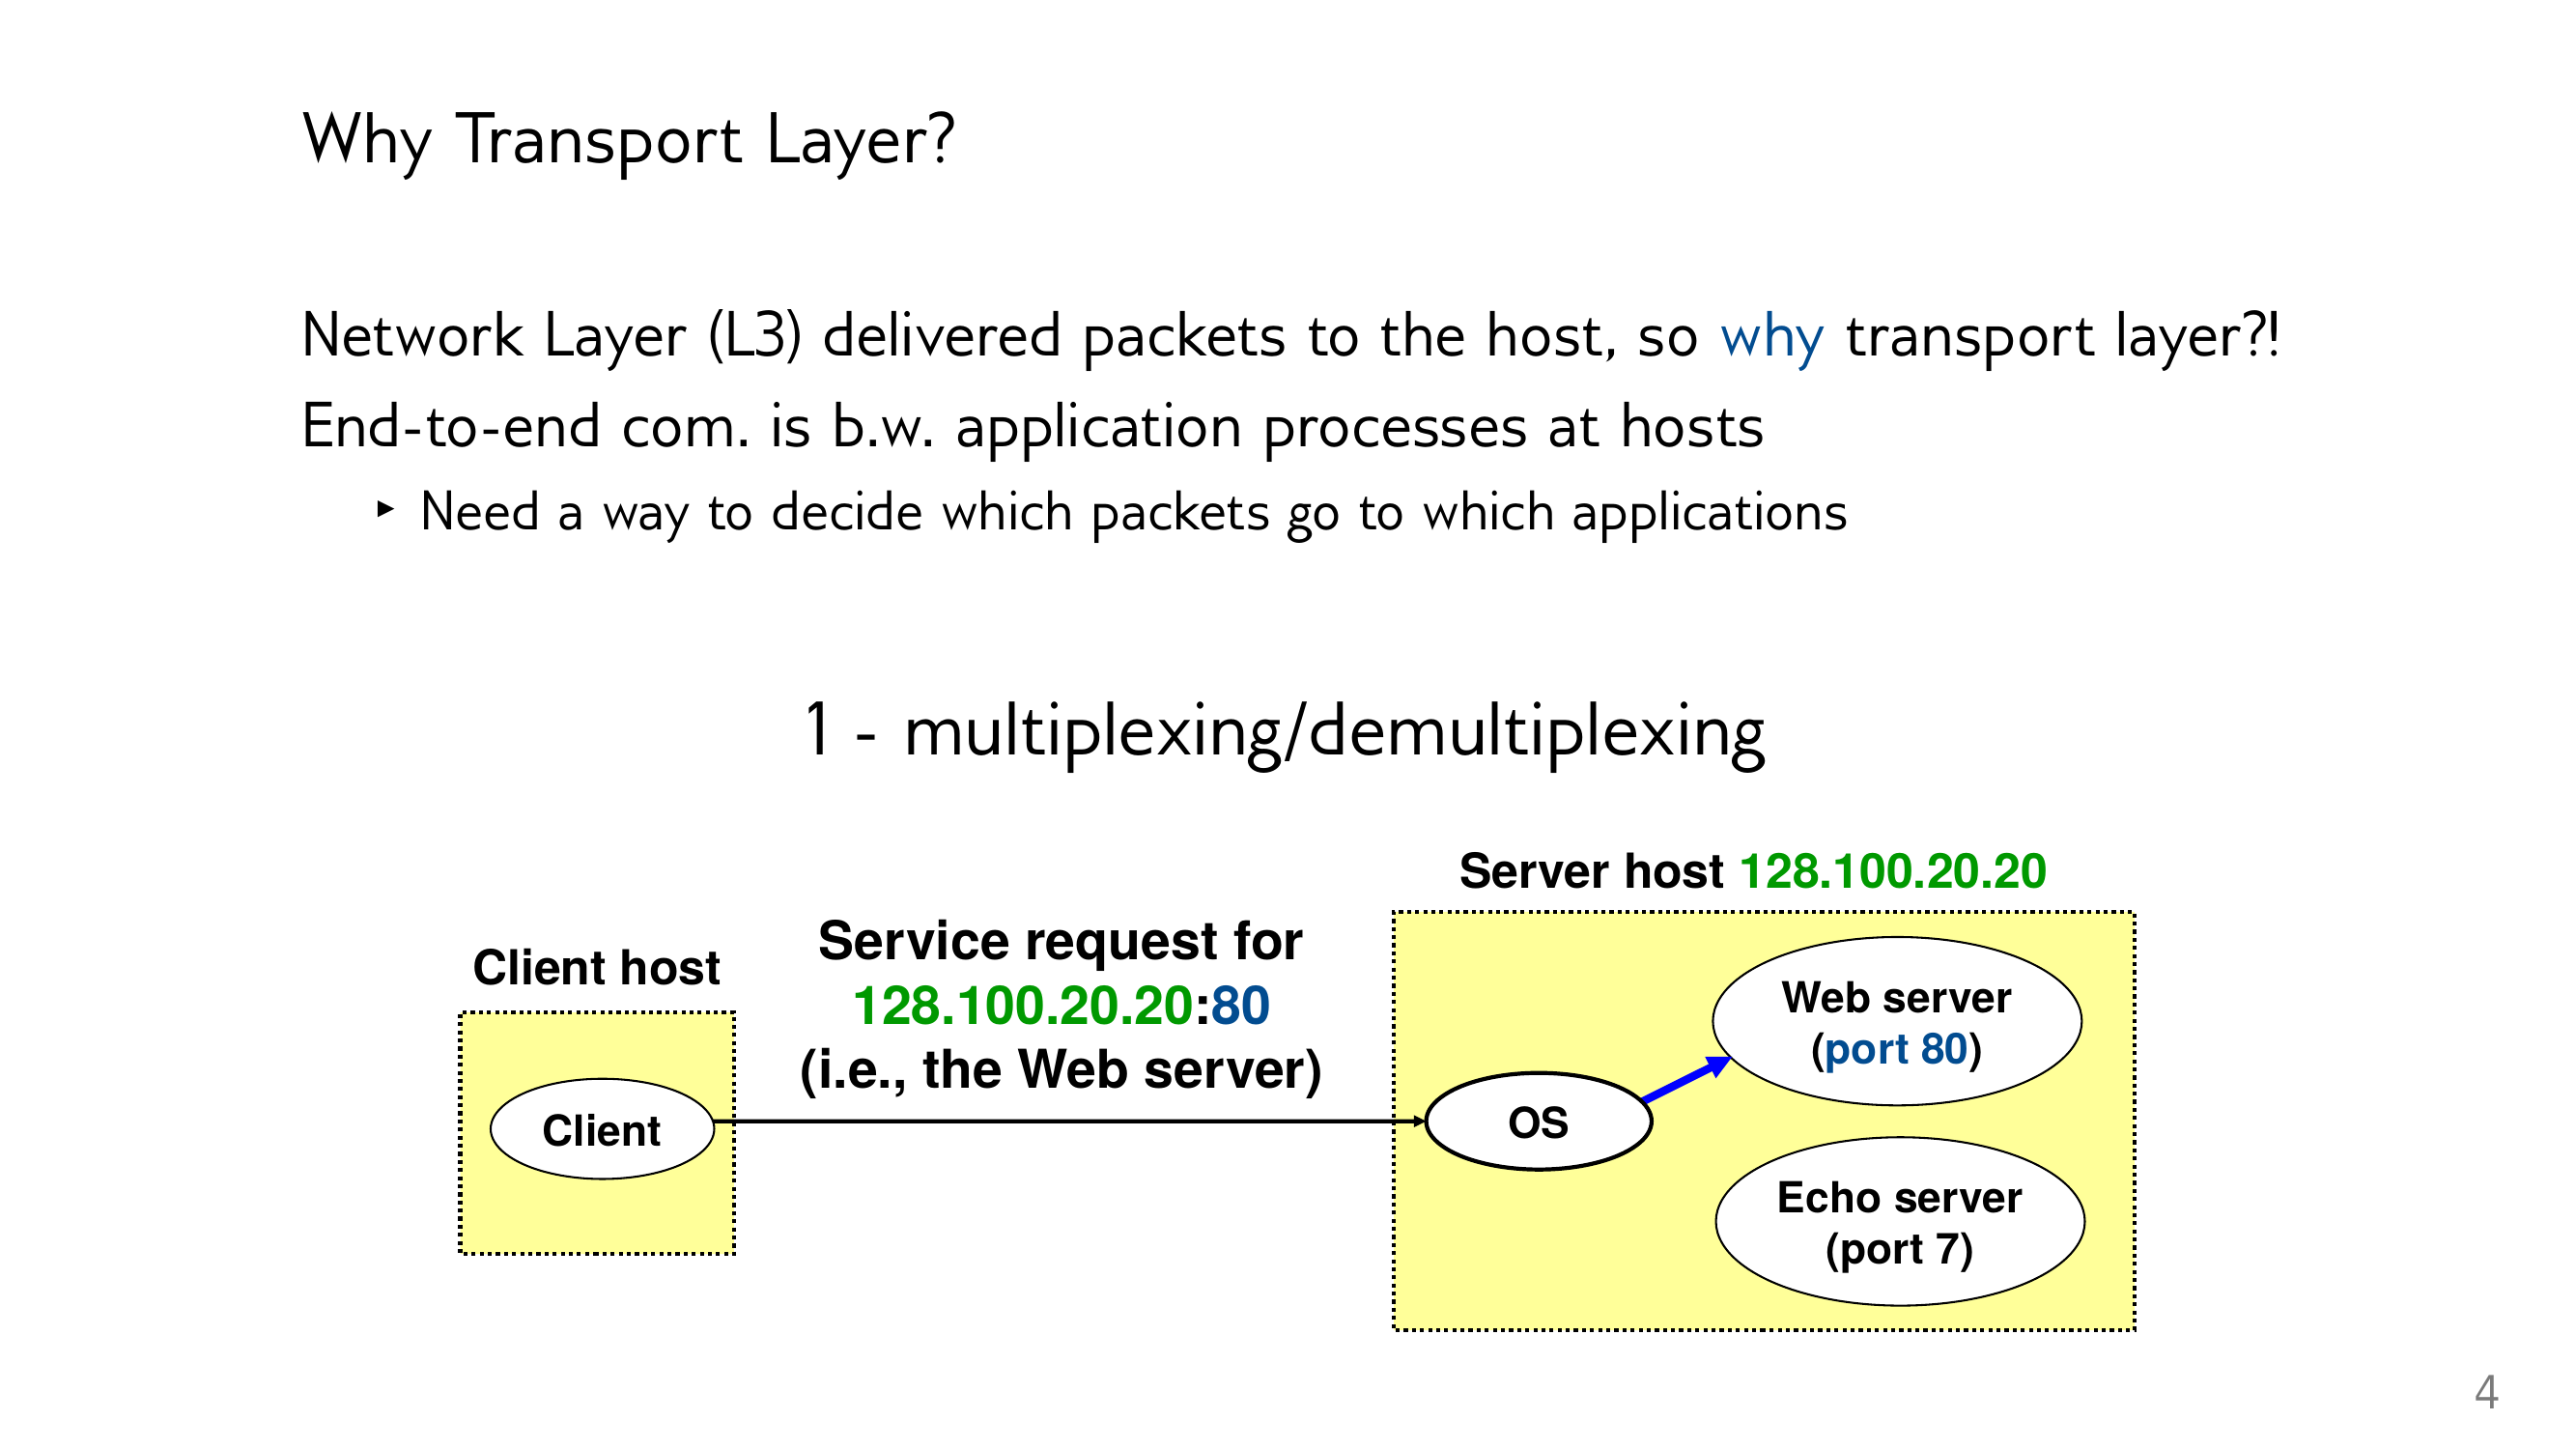

Why Transport Layer?
Network Layer (L3) delivered packets to the host, so why transport layer?!
End-to-end com. is b.w. application processes at hosts
Need a way to decide which packets go to which applications

1 - multiplexing/demultiplexing
Server host 128.100.20.20
Service request for
128.100.20.20:80
(i.e., the Web server)

Client host
Web server
(port 80)

OS
Client

Echo server
(port 7)
4